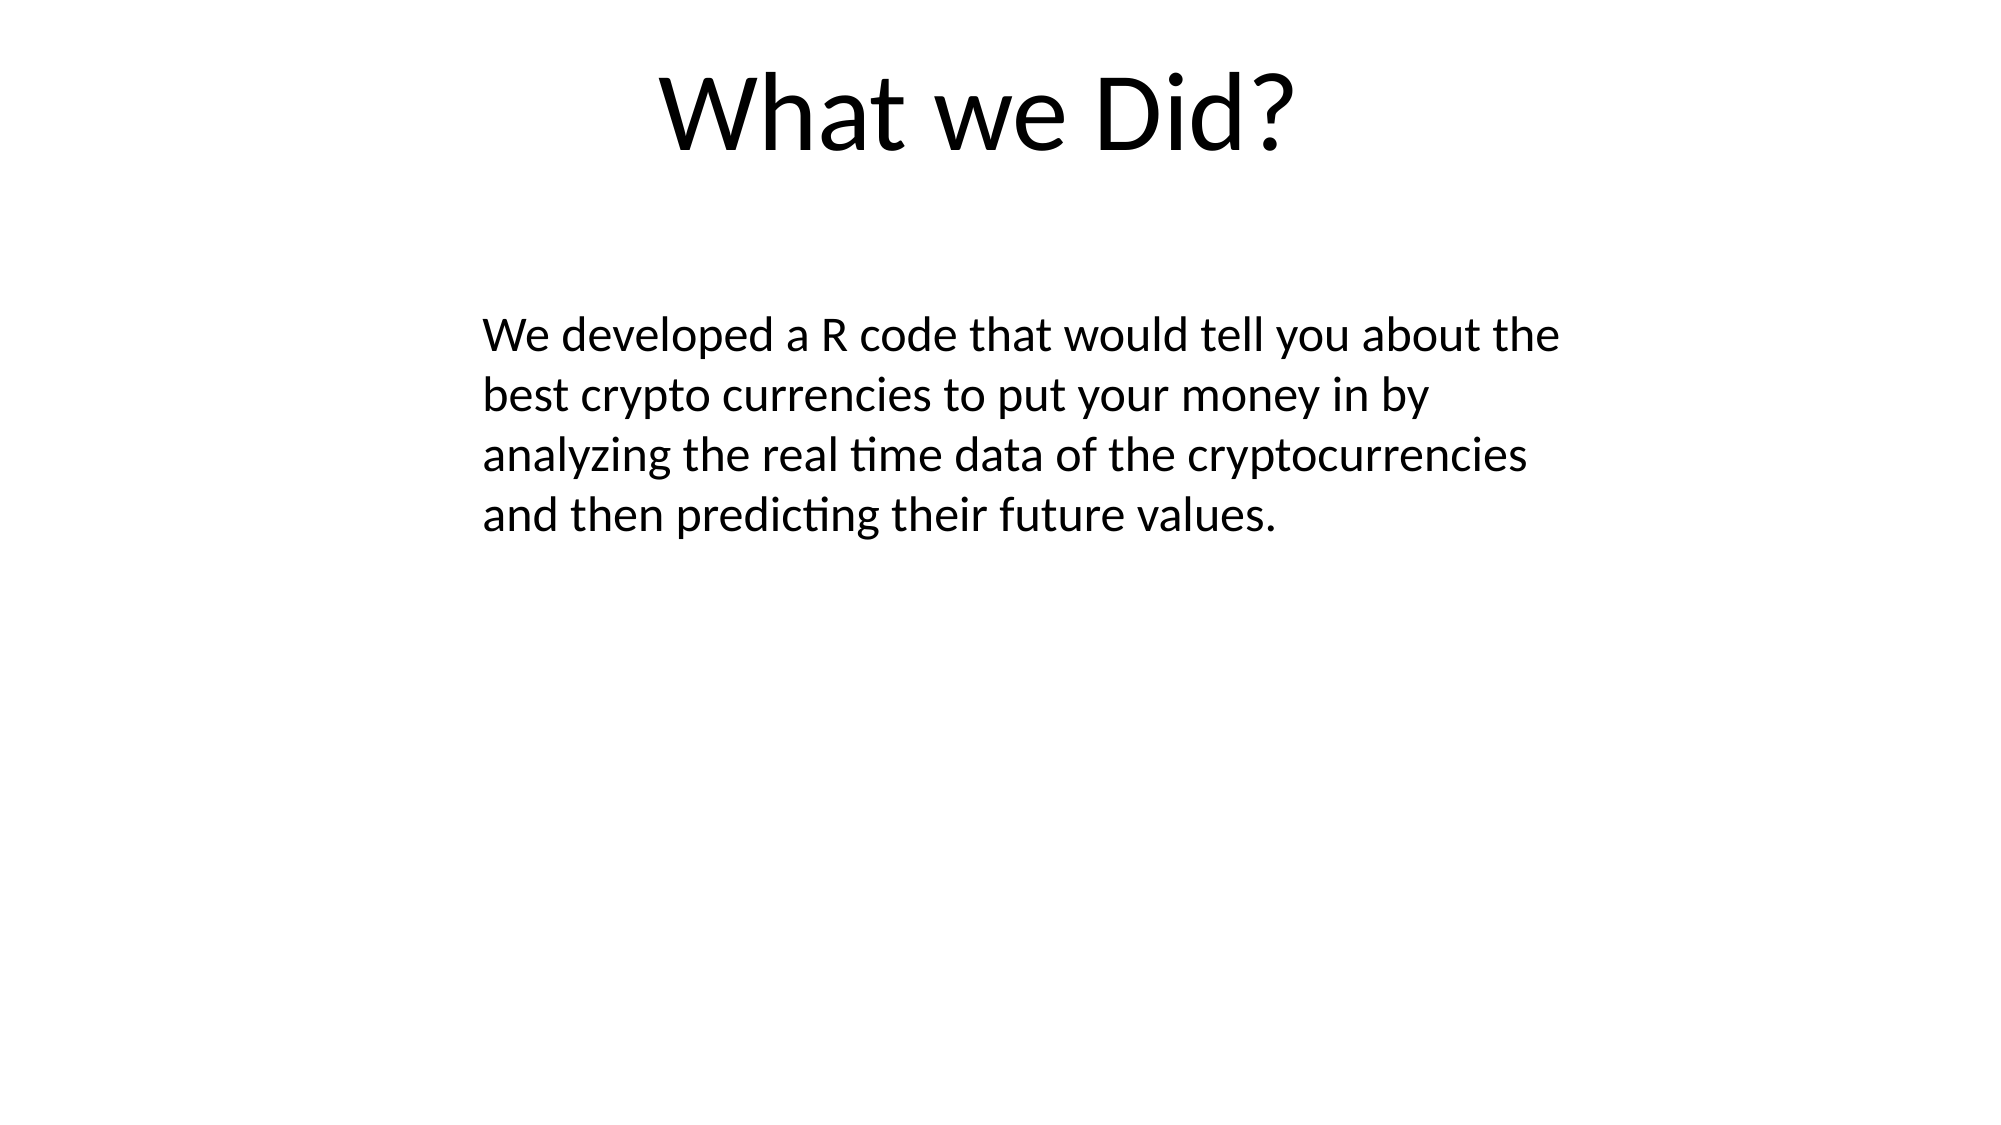

What we Did?
We developed a R code that would tell you about the best crypto currencies to put your money in by analyzing the real time data of the cryptocurrencies and then predicting their future values.